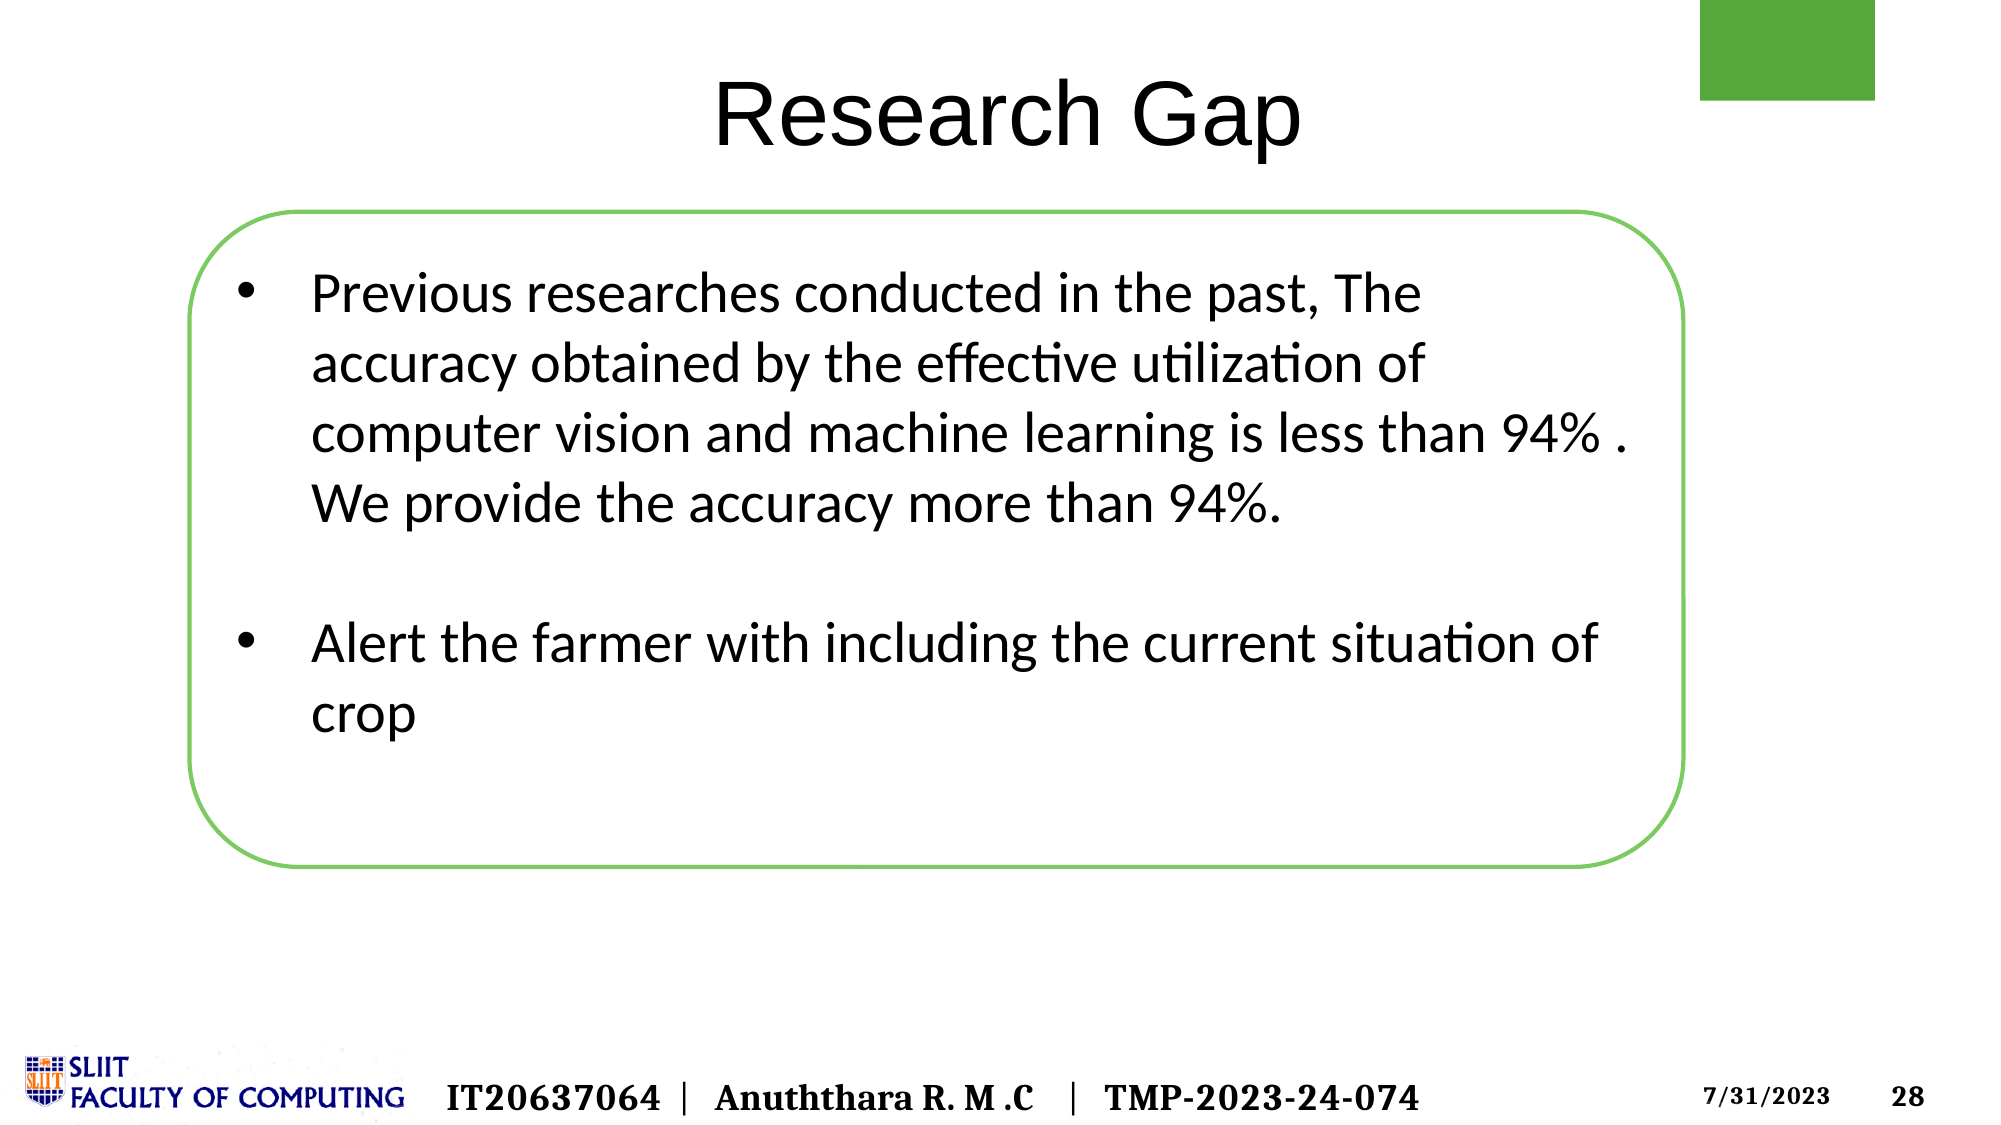

# Research Gap
Previous researches conducted in the past, The accuracy obtained by the effective utilization of computer vision and machine learning is less than 94% . We provide the accuracy more than 94%.

Alert the farmer with including the current situation of crop

IT20637064  |   Anuththara R. M .C    |   TMP-2023-24-074